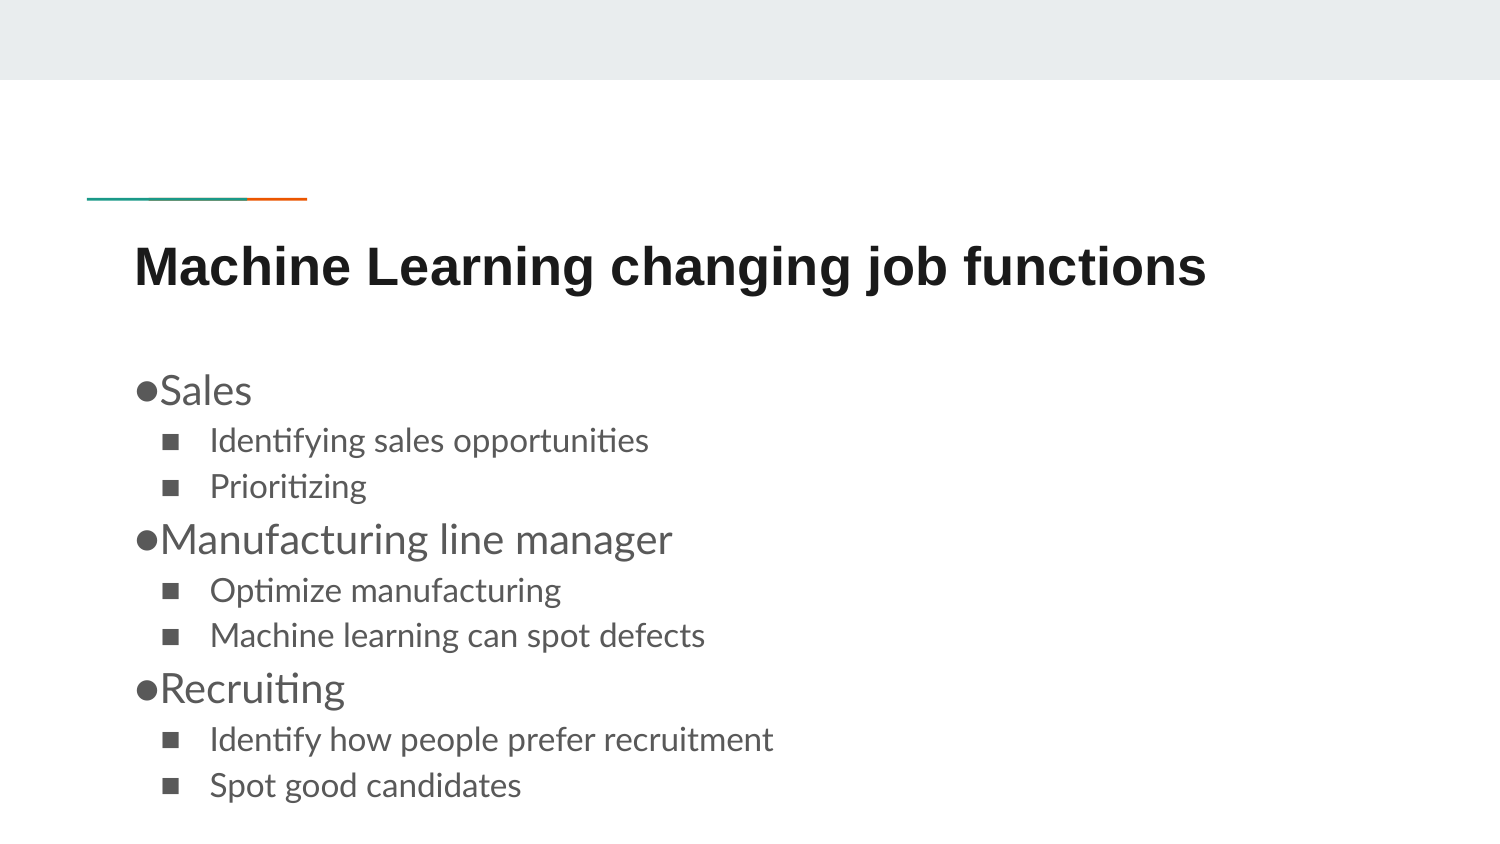

# Machine Learning changing job functions
Sales
Identifying sales opportunities
Prioritizing
Manufacturing line manager
Optimize manufacturing
Machine learning can spot defects
Recruiting
Identify how people prefer recruitment
Spot good candidates